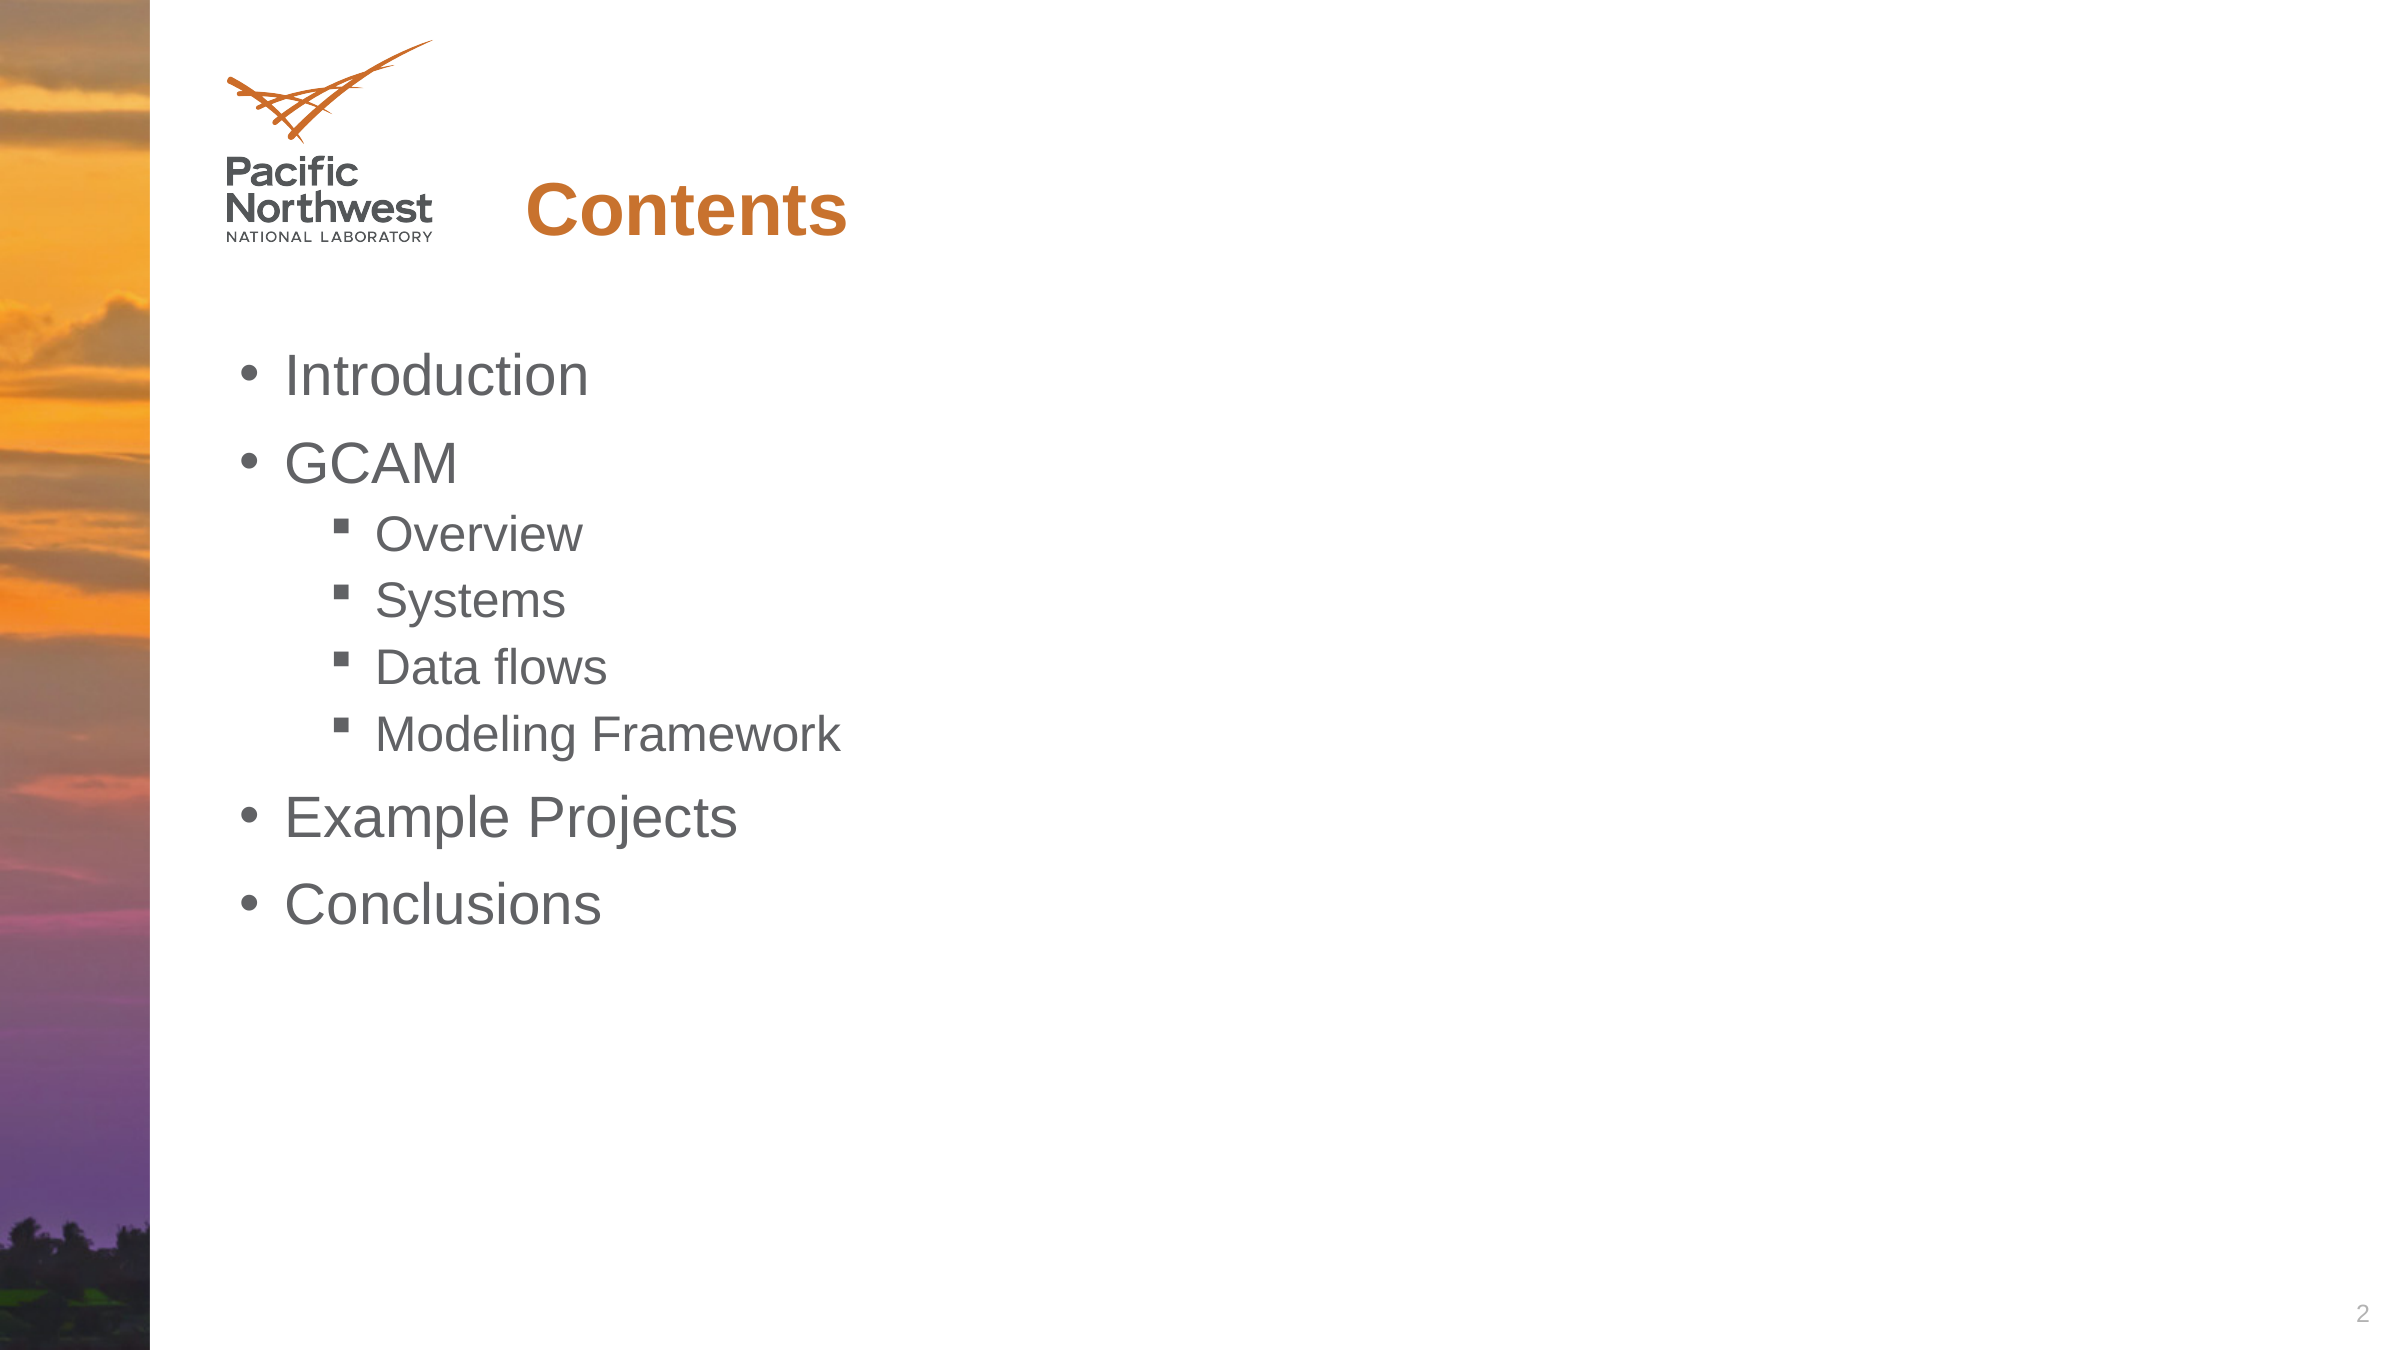

# Contents
Introduction
GCAM
Overview
Systems
Data flows
Modeling Framework
Example Projects
Conclusions
2